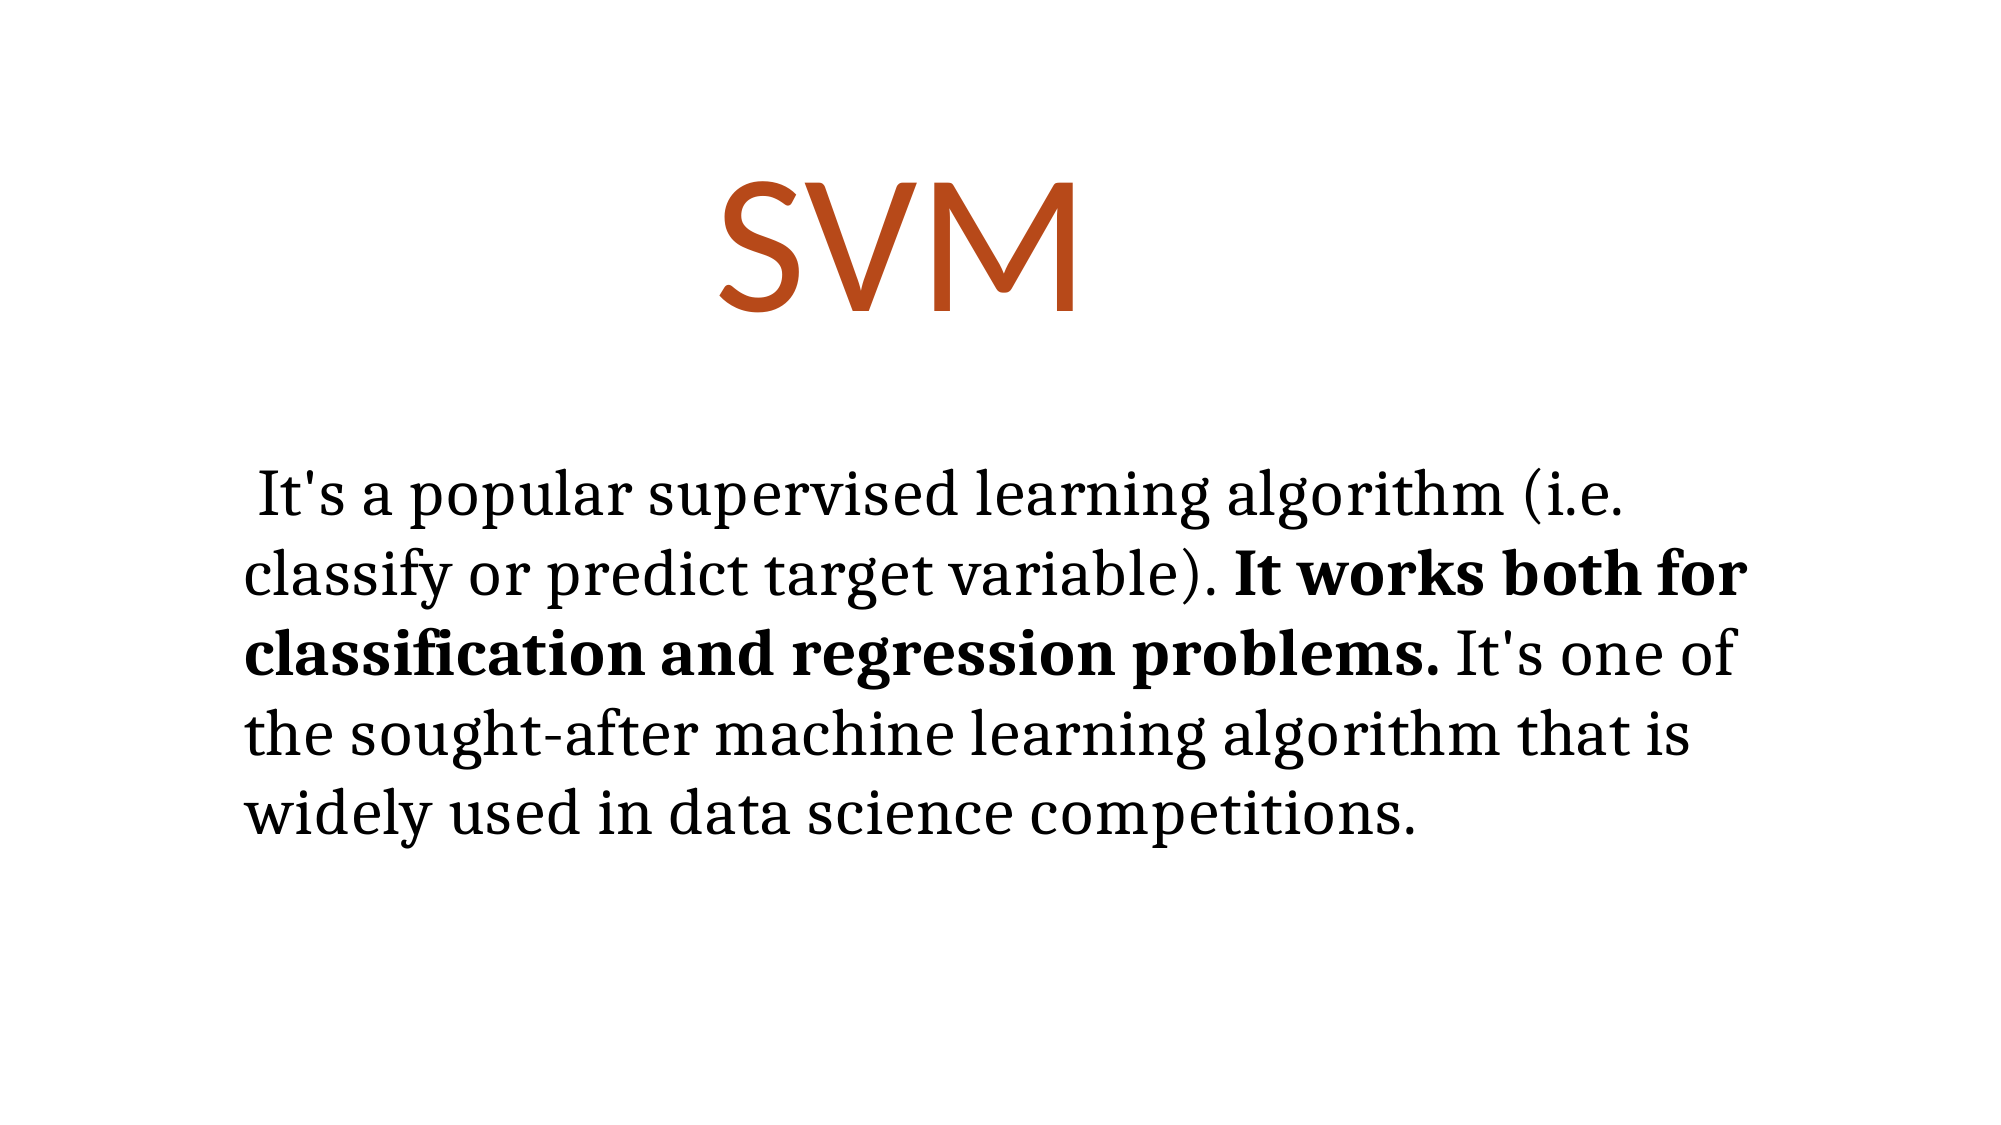

SVM

 It's a popular supervised learning algorithm (i.e. classify or predict target variable). It works both for classification and regression problems. It's one of the sought-after machine learning algorithm that is widely used in data science competitions.